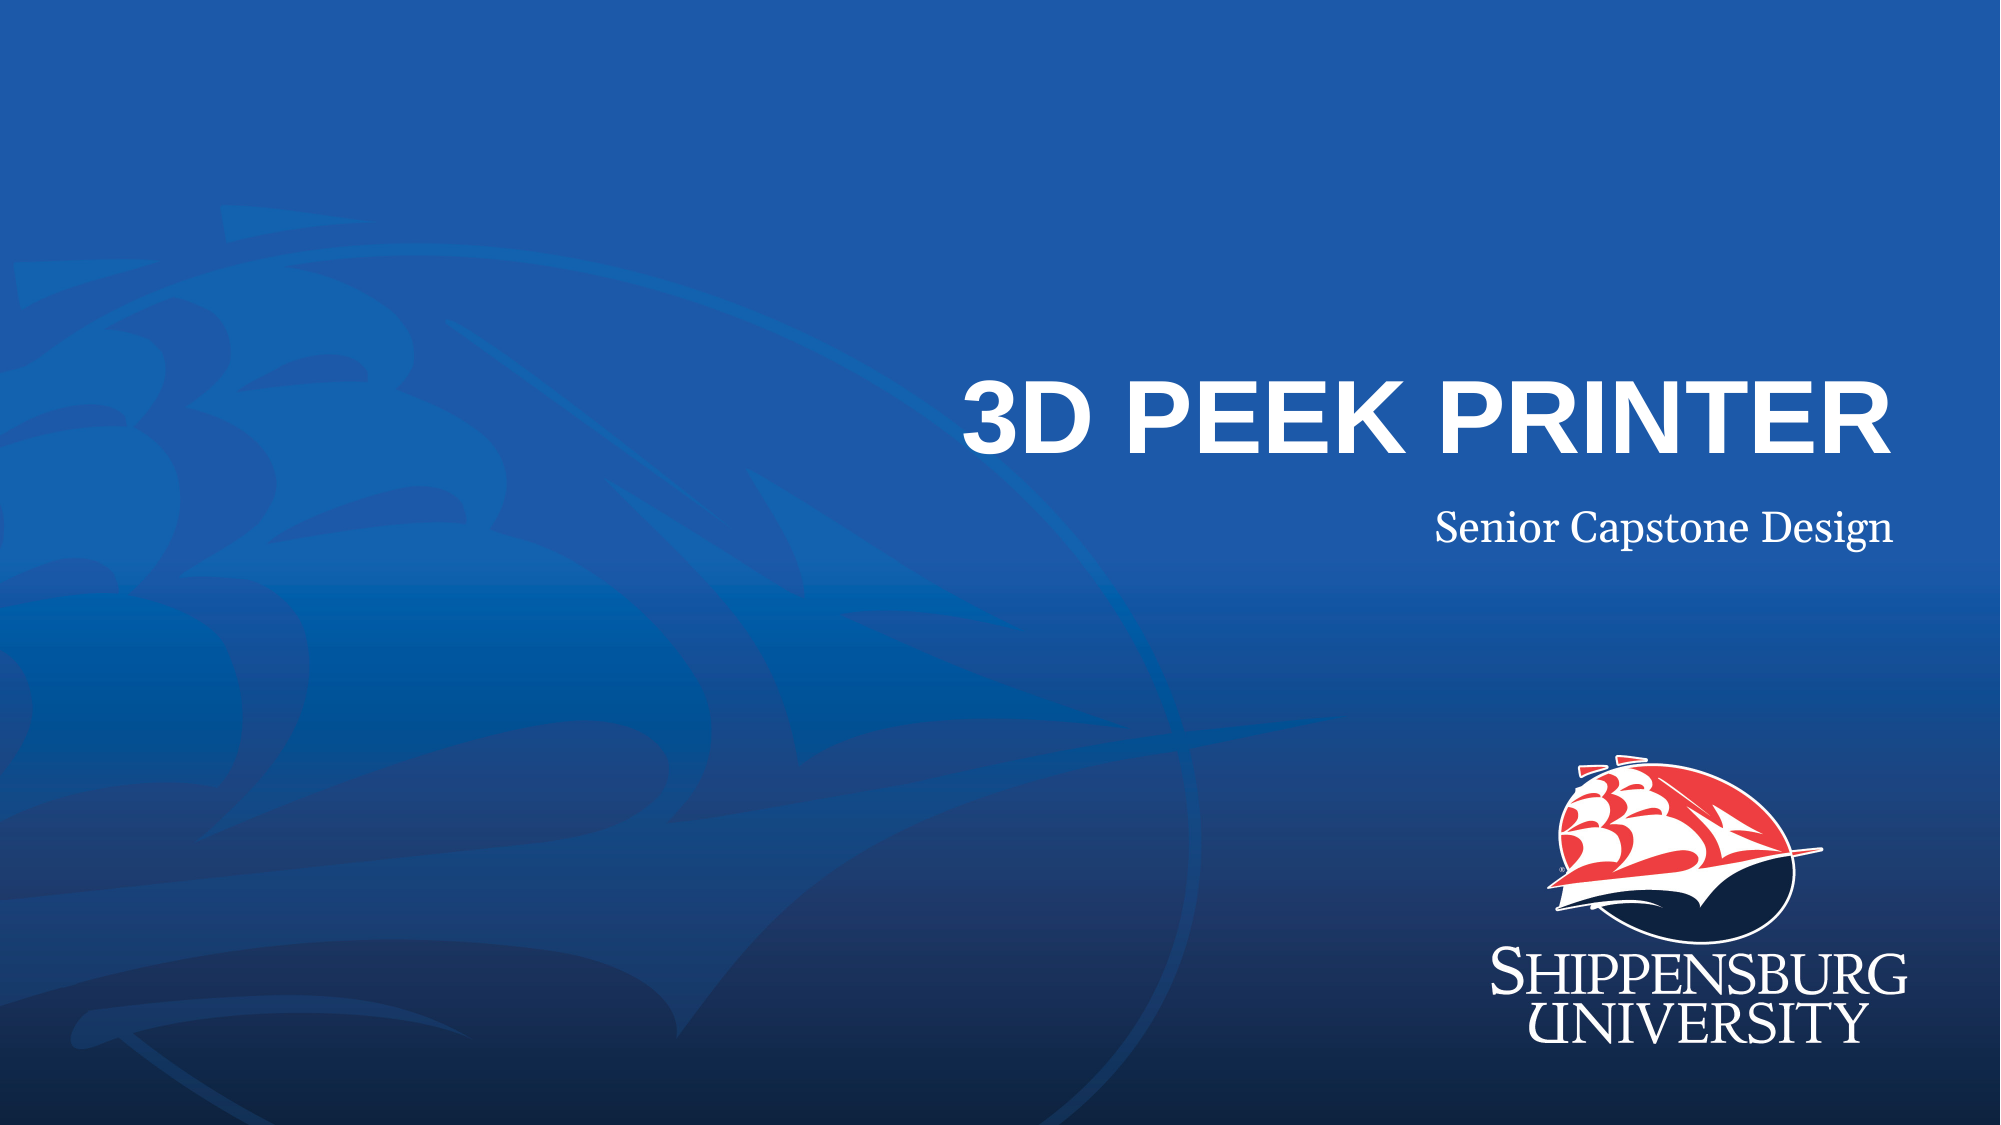

# 3D Peek Printer
Senior Capstone Design